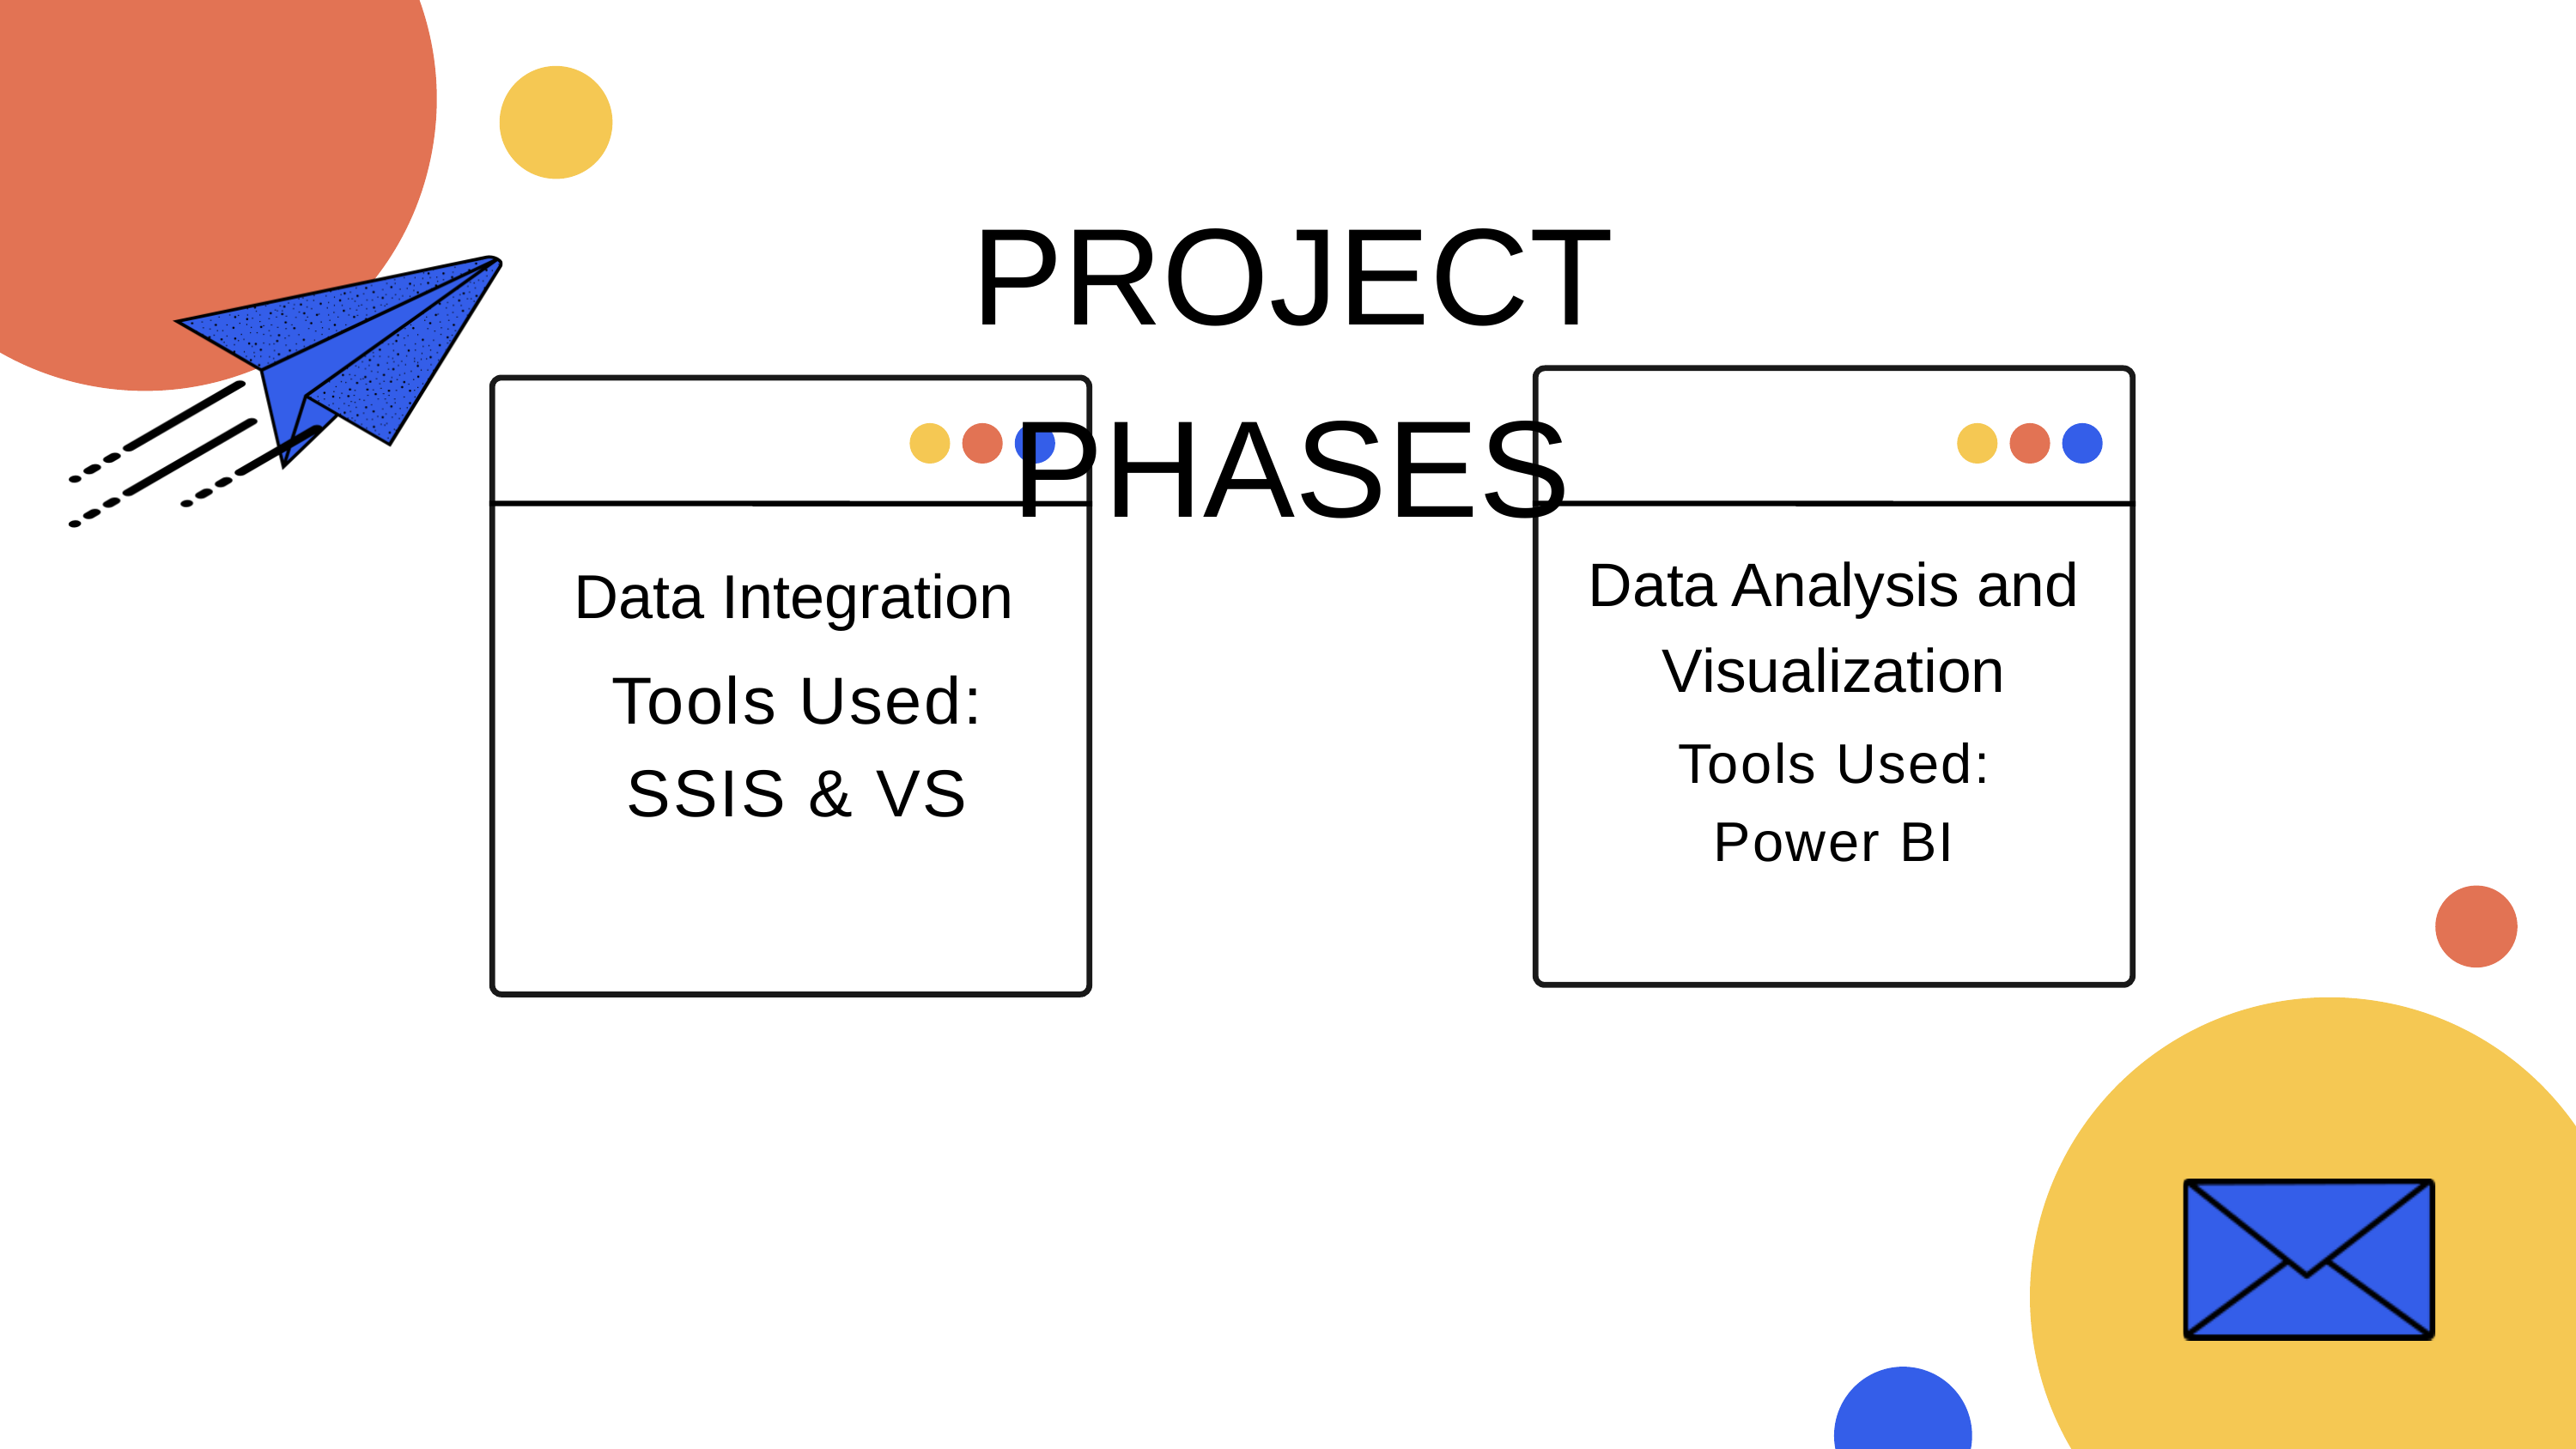

PROJECT PHASES

Data Analysis and Visualization
Data Integration
Tools Used:
SSIS & VS
Tools Used:
Power BI